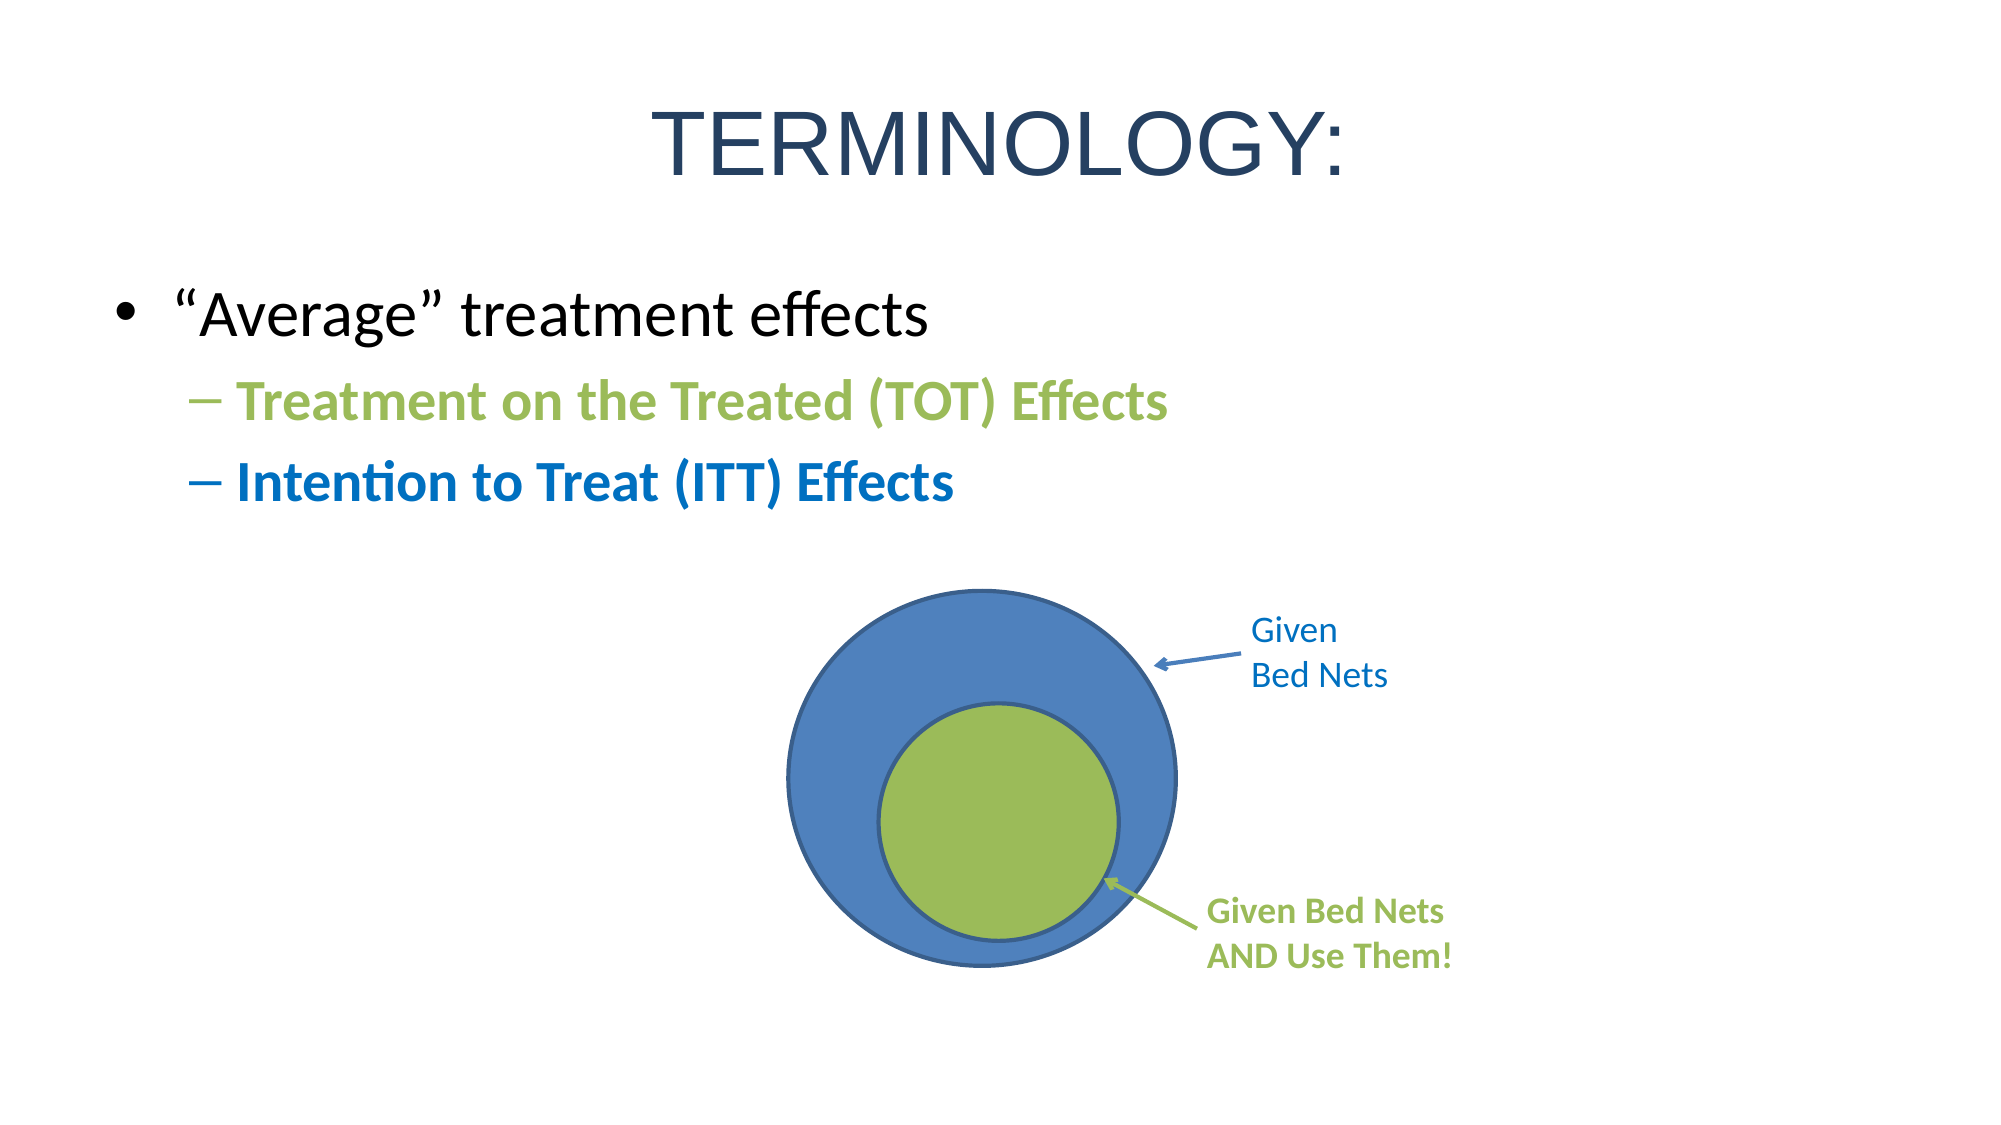

# Terminology:
“Average” treatment effects
Treatment on the Treated (TOT) Effects
Intention to Treat (ITT) Effects

Given
Bed Nets

Given Bed Nets
AND Use Them!